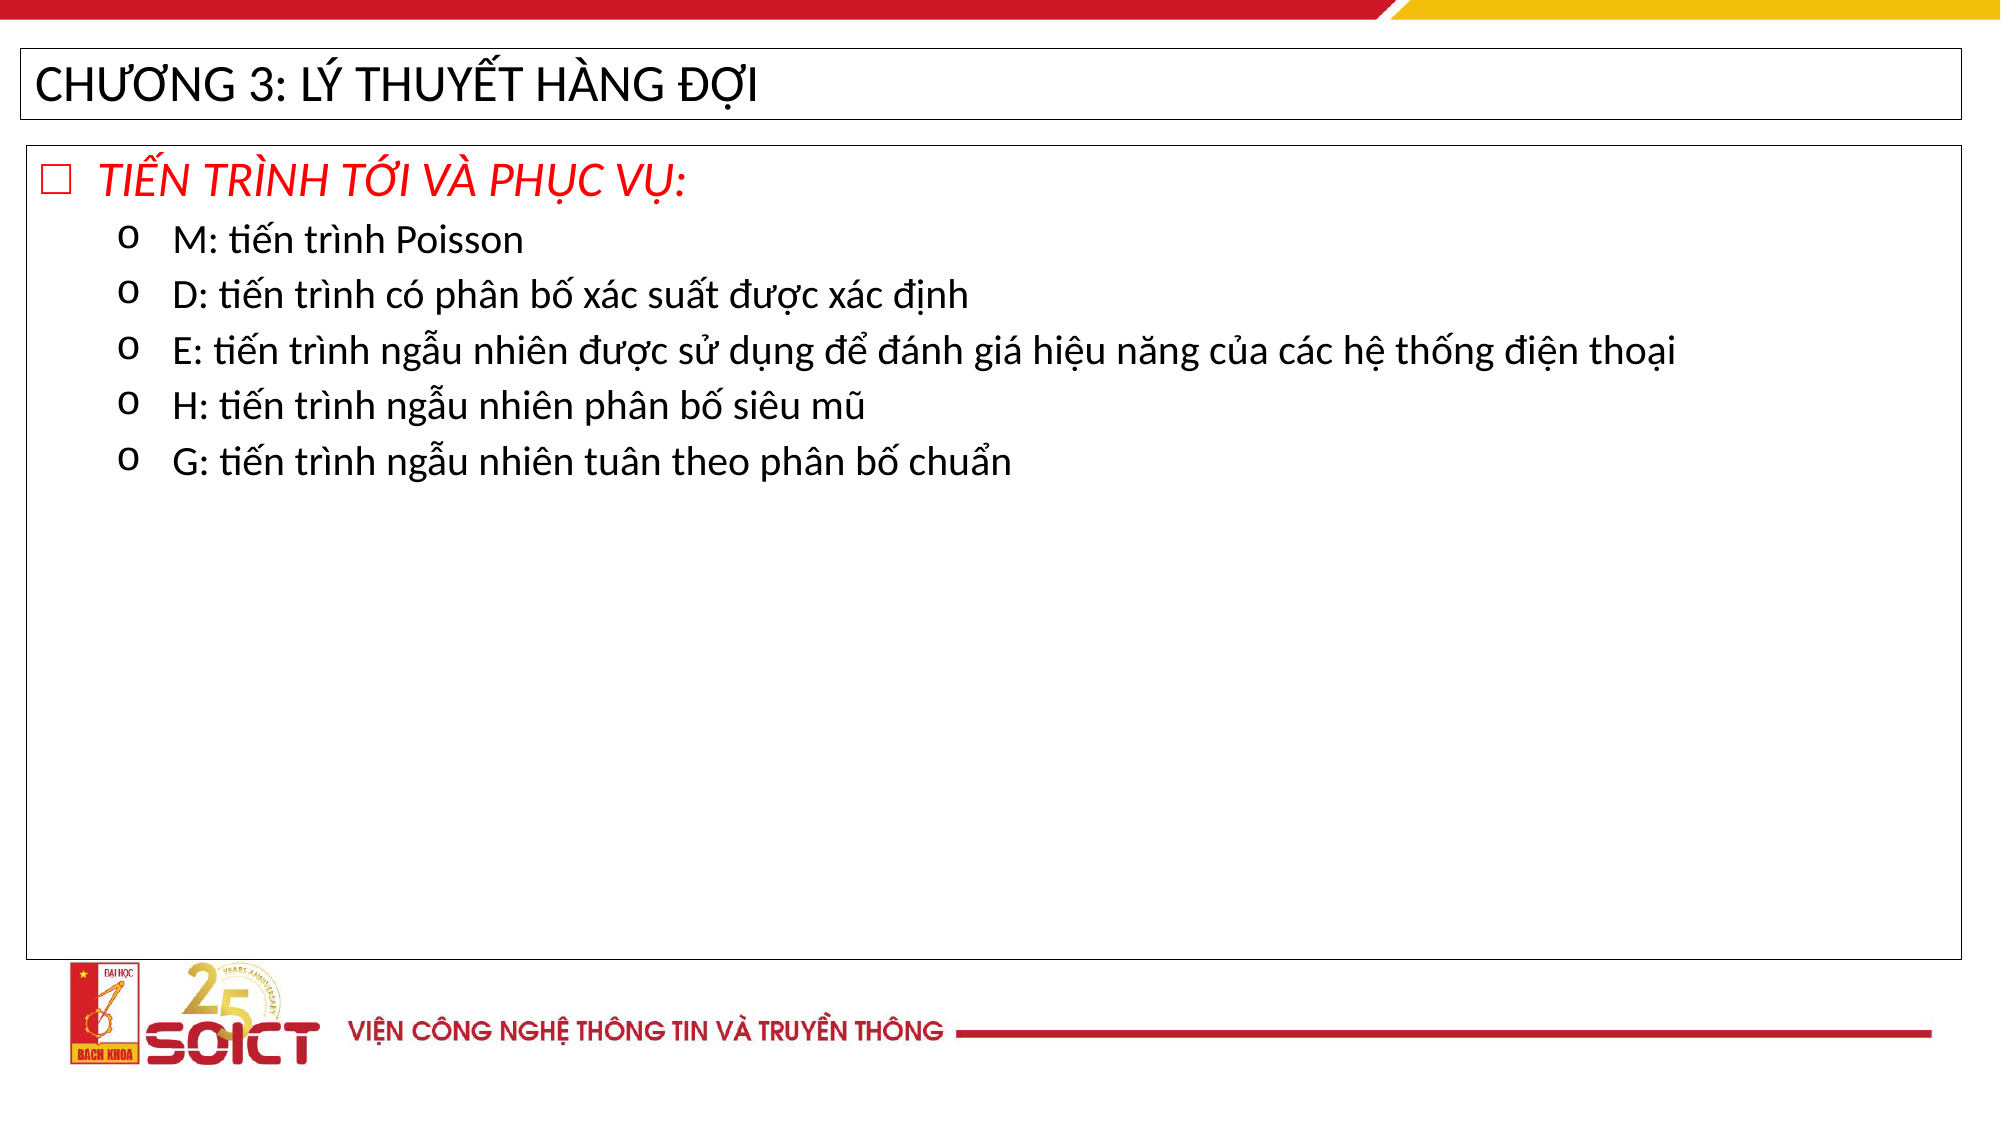

CHƯƠNG 3: LÝ THUYẾT HÀNG ĐỢI
TIẾN TRÌNH TỚI VÀ PHỤC VỤ:
M: tiến trình Poisson
D: tiến trình có phân bố xác suất được xác định
E: tiến trình ngẫu nhiên được sử dụng để đánh giá hiệu năng của các hệ thống điện thoại
H: tiến trình ngẫu nhiên phân bố siêu mũ
G: tiến trình ngẫu nhiên tuân theo phân bố chuẩn